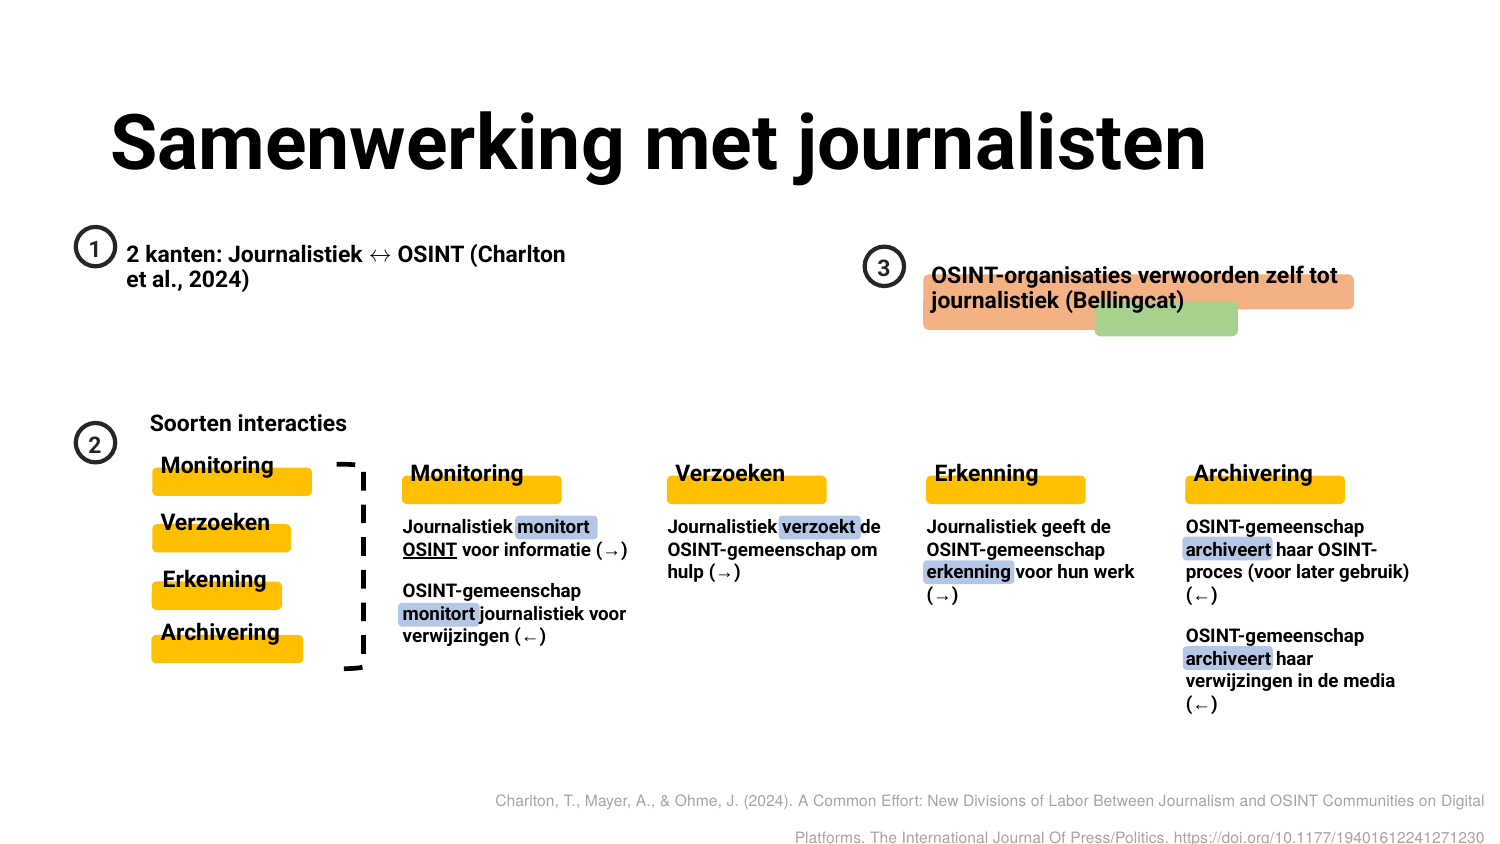

Samenwerking met journalisten
1

2 kanten: Journalistiek ↔ OSINT (Charlton et al., 2024)

3

OSINT-organisaties verwoorden zelf tot journalistiek (Bellingcat)

Soorten interacties
2

Monitoring
Monitoring
Verzoeken
Erkenning
Archivering

Verzoeken
Journalistiek monitort OSINT voor informatie (→)
Journalistiek verzoekt de OSINT-gemeenschap om hulp (→)
Journalistiek geeft de OSINT-gemeenschap erkenning voor hun werk (→)
OSINT-gemeenschap archiveert haar OSINT-proces (voor later gebruik) (←)

Erkenning
OSINT-gemeenschap monitort journalistiek voor verwijzingen (←)

Archivering
OSINT-gemeenschap archiveert haar verwijzingen in de media (←)

Charlton, T., Mayer, A., & Ohme, J. (2024). A Common Effort: New Divisions of Labor Between Journalism and OSINT Communities on Digital Platforms. The International Journal Of Press/Politics. https://doi.org/10.1177/19401612241271230